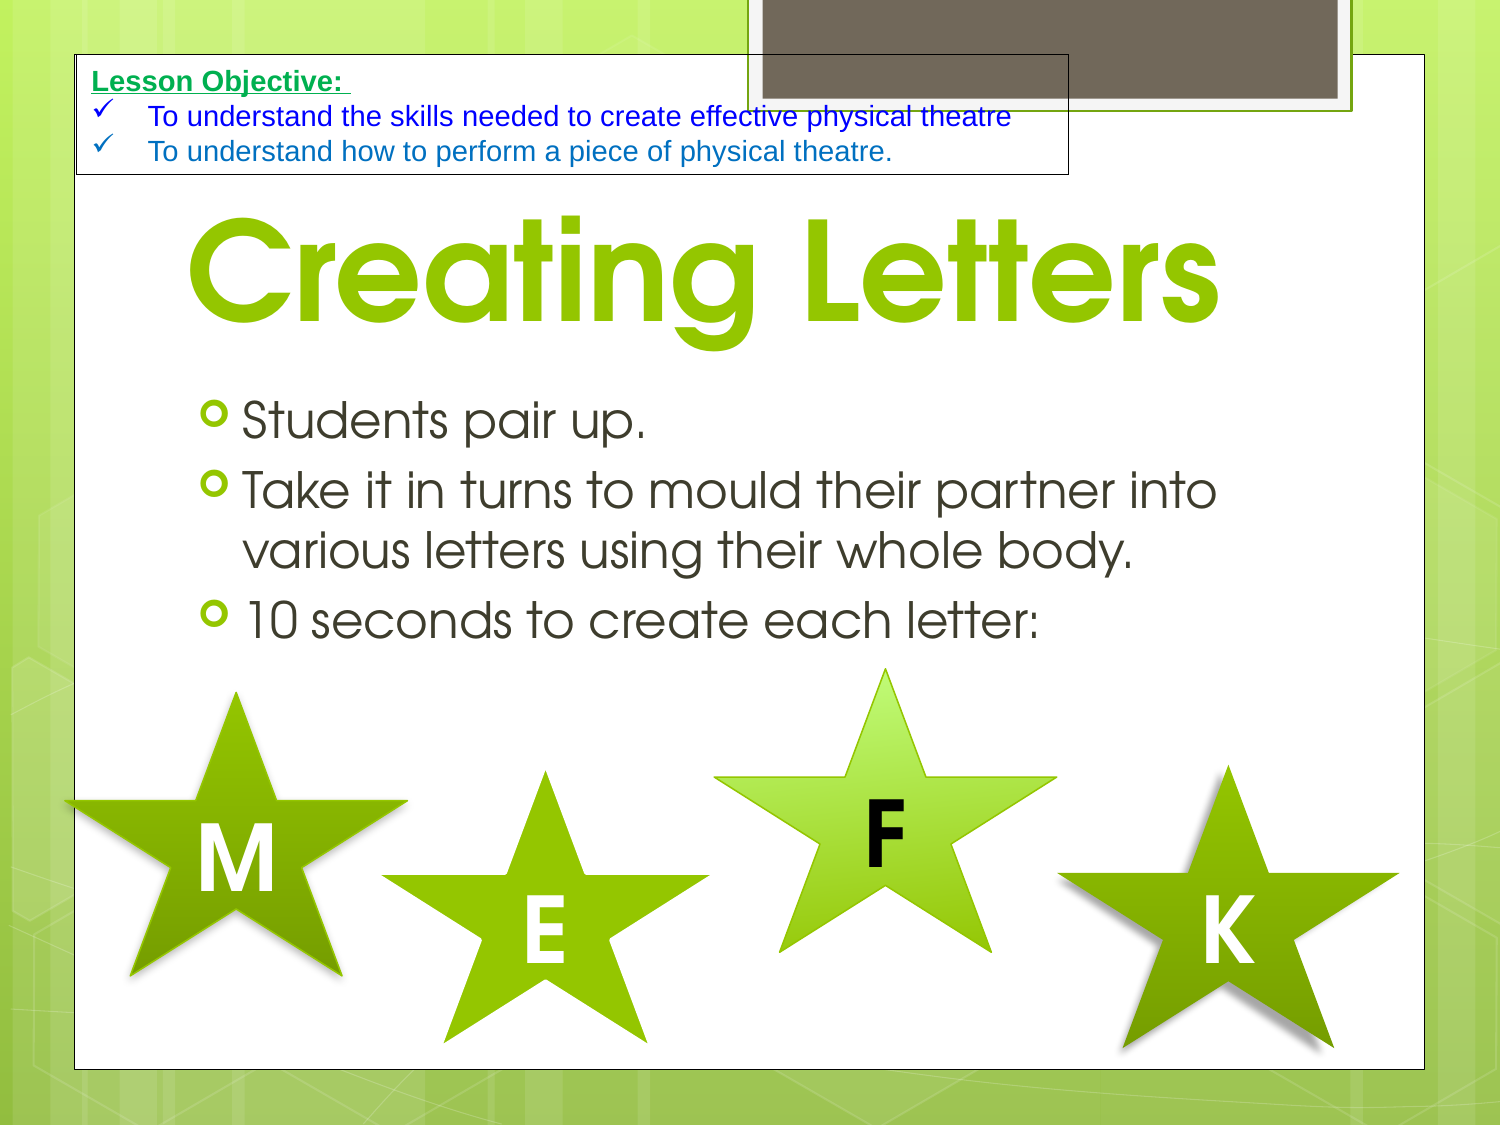

Lesson Objective:
To understand the skills needed to create effective physical theatre
To understand how to perform a piece of physical theatre.
# Creating Letters
Students pair up.
Take it in turns to mould their partner into various letters using their whole body.
10 seconds to create each letter:

F
M
E
K